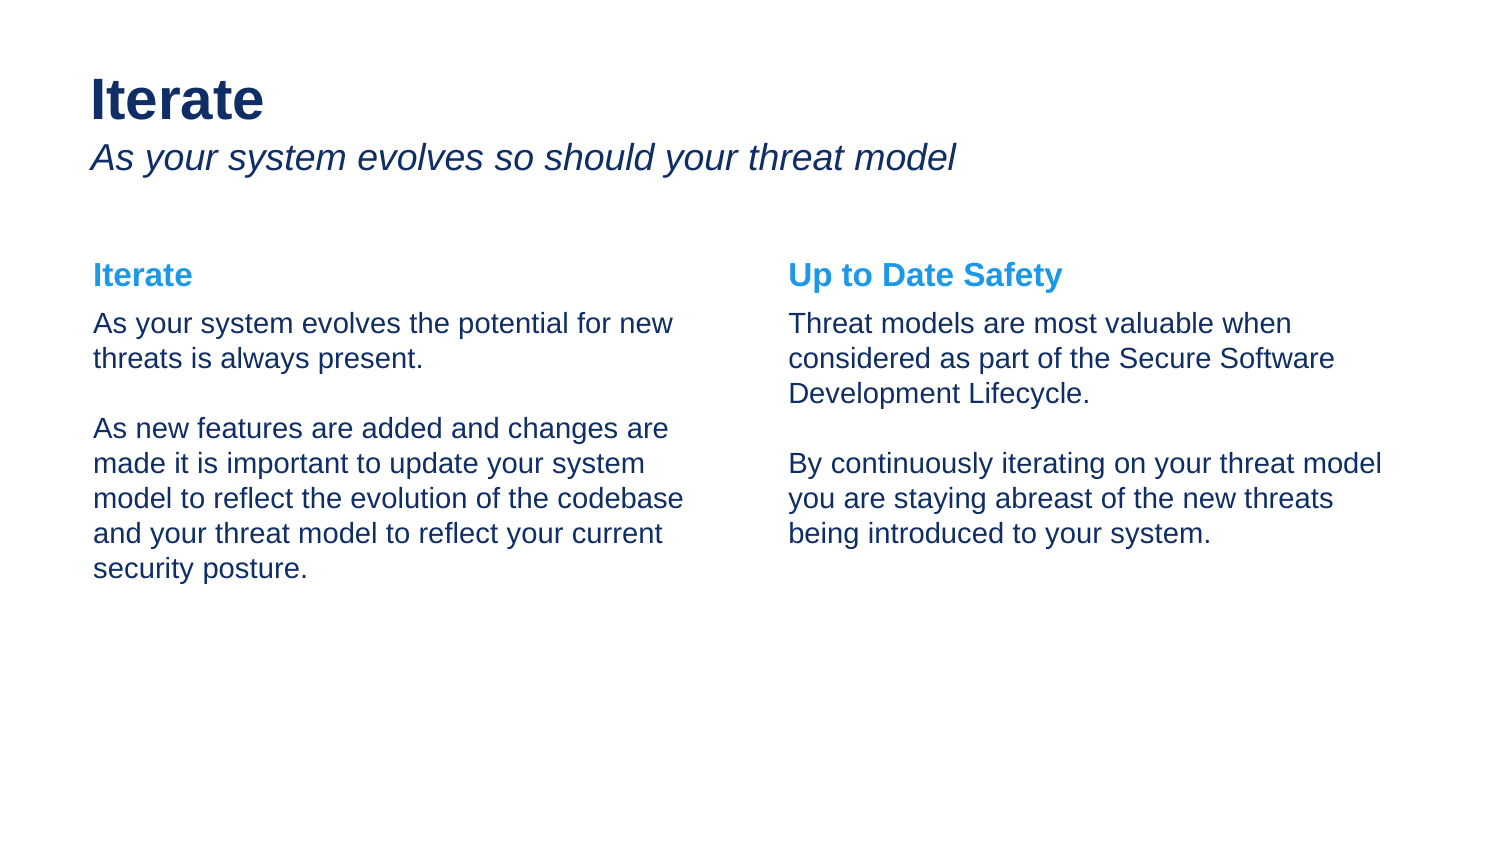

# Iterate
As your system evolves so should your threat model
Iterate
Up to Date Safety
As your system evolves the potential for new threats is always present.

As new features are added and changes are made it is important to update your system model to reflect the evolution of the codebase and your threat model to reflect your current security posture.
Threat models are most valuable when considered as part of the Secure Software Development Lifecycle.

By continuously iterating on your threat model you are staying abreast of the new threats being introduced to your system.